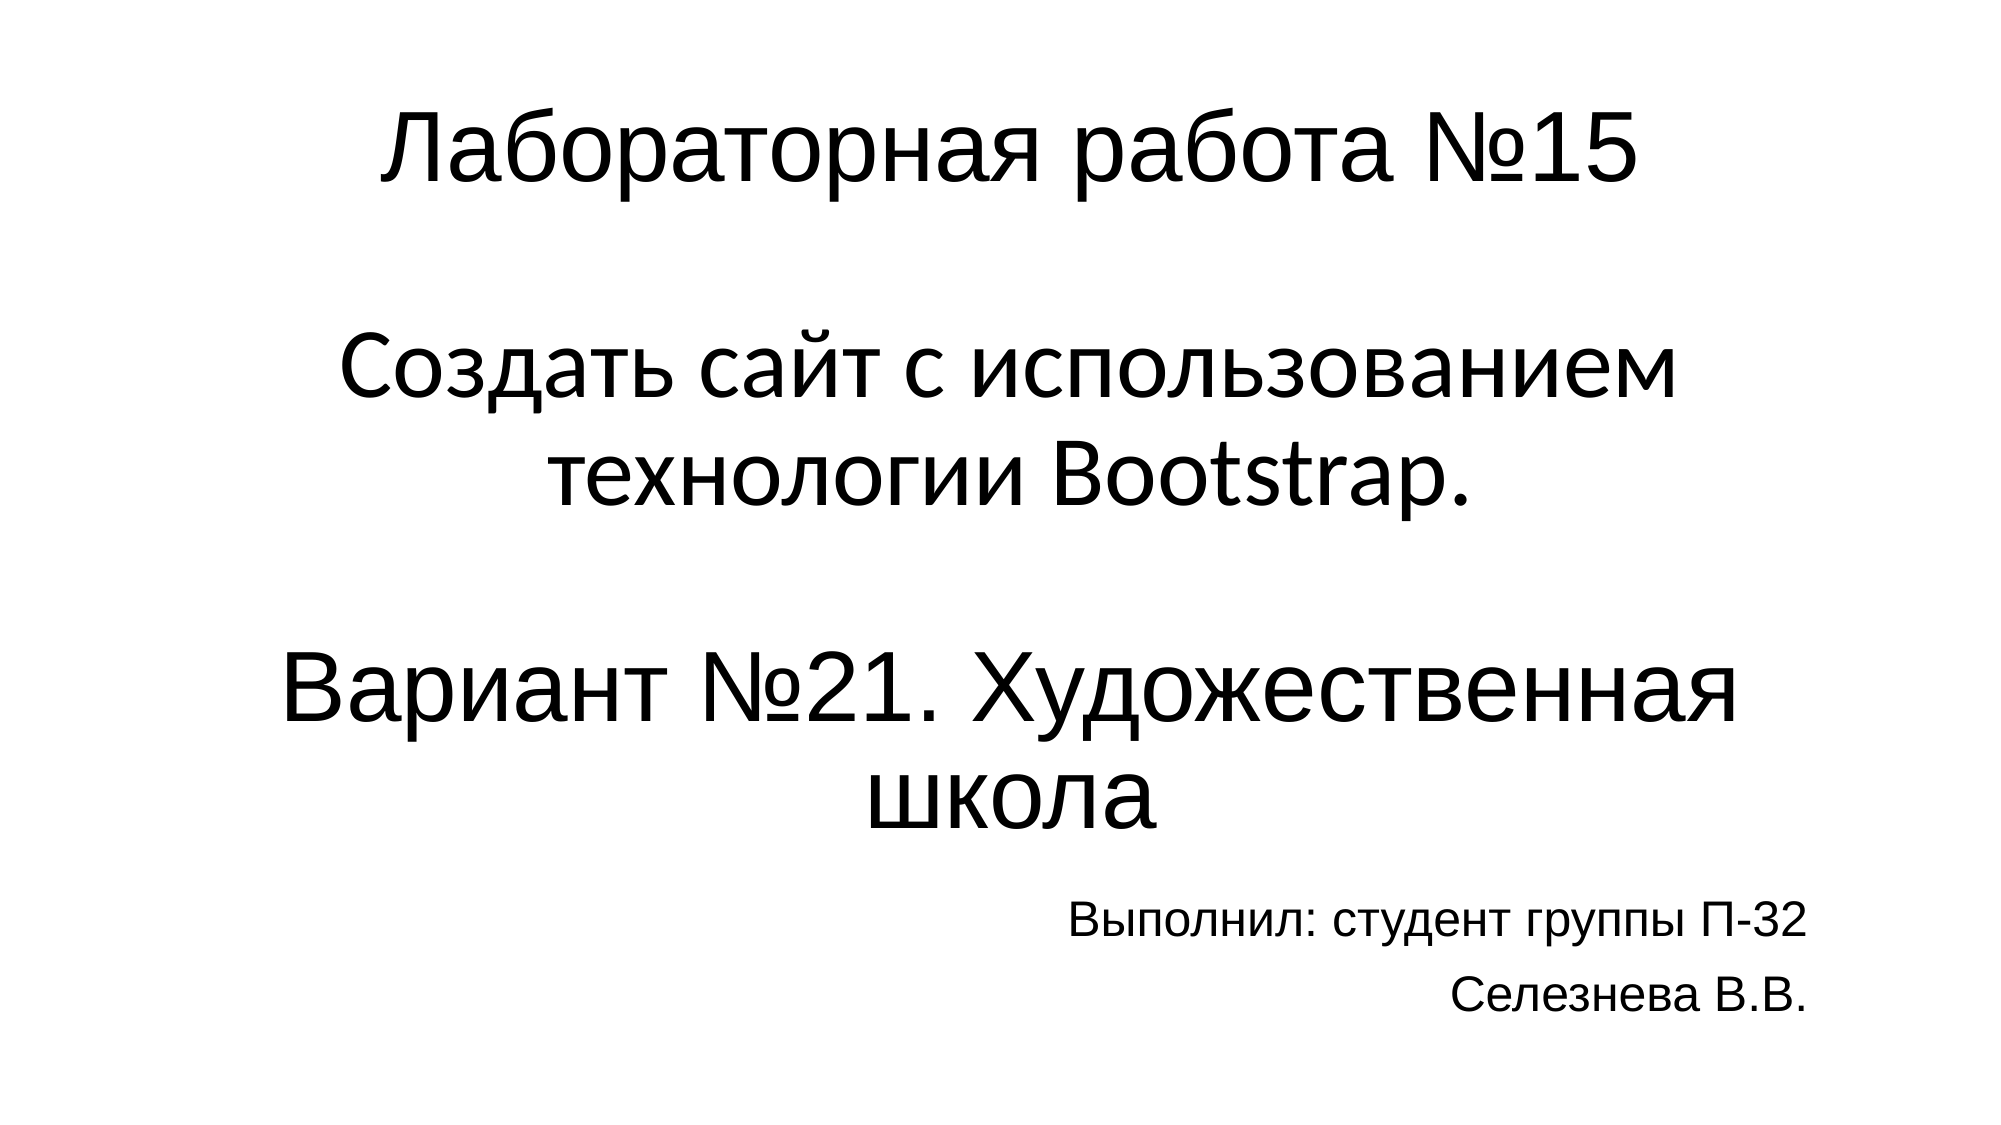

# Лабораторная работа №15 Создать сайт с использованием технологии Bootstrap. Вариант №21. Художественная школа
Выполнил: студент группы П-32
Селезнева В.В.